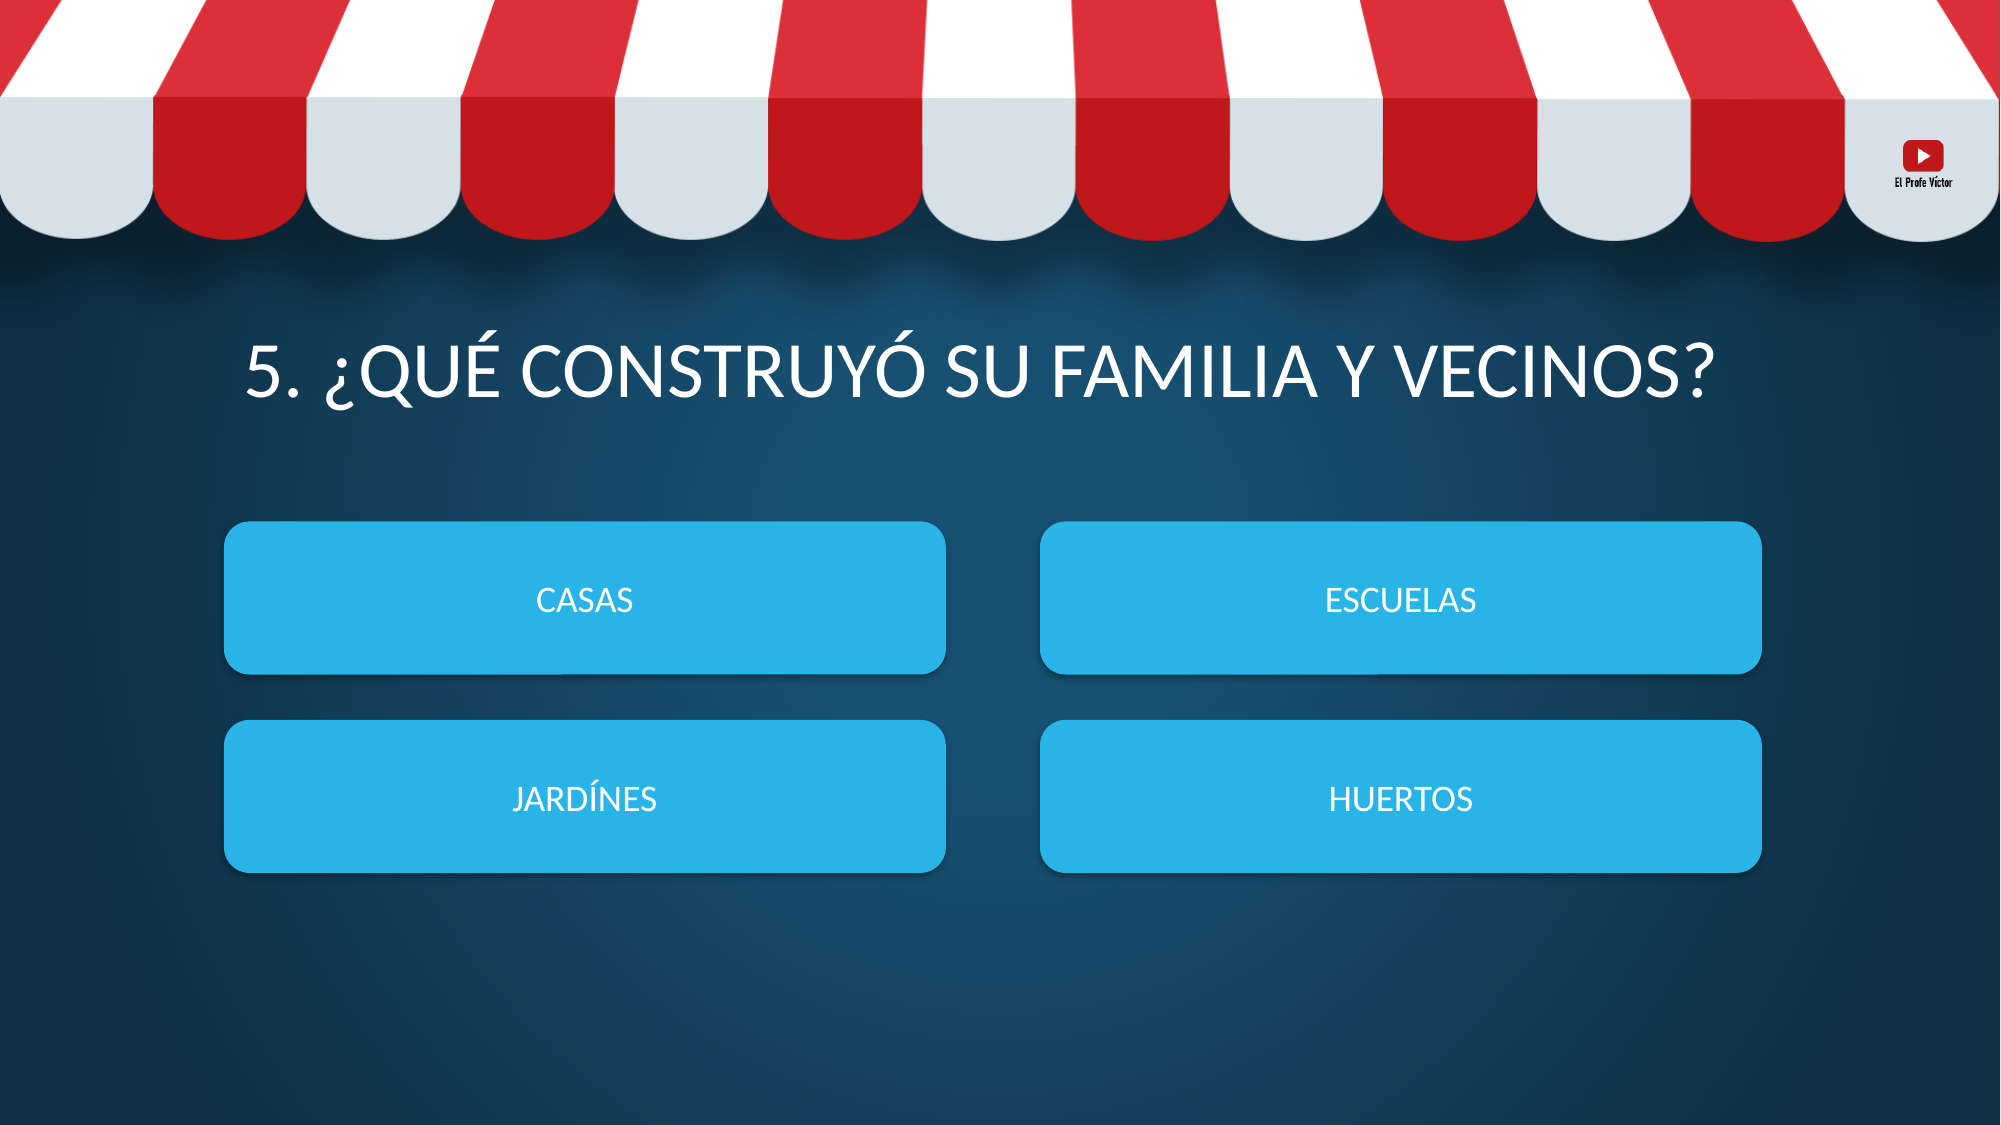

# 5. ¿QUÉ CONSTRUYÓ SU FAMILIA Y VECINOS?
CASAS
ESCUELAS
JARDÍNES
HUERTOS